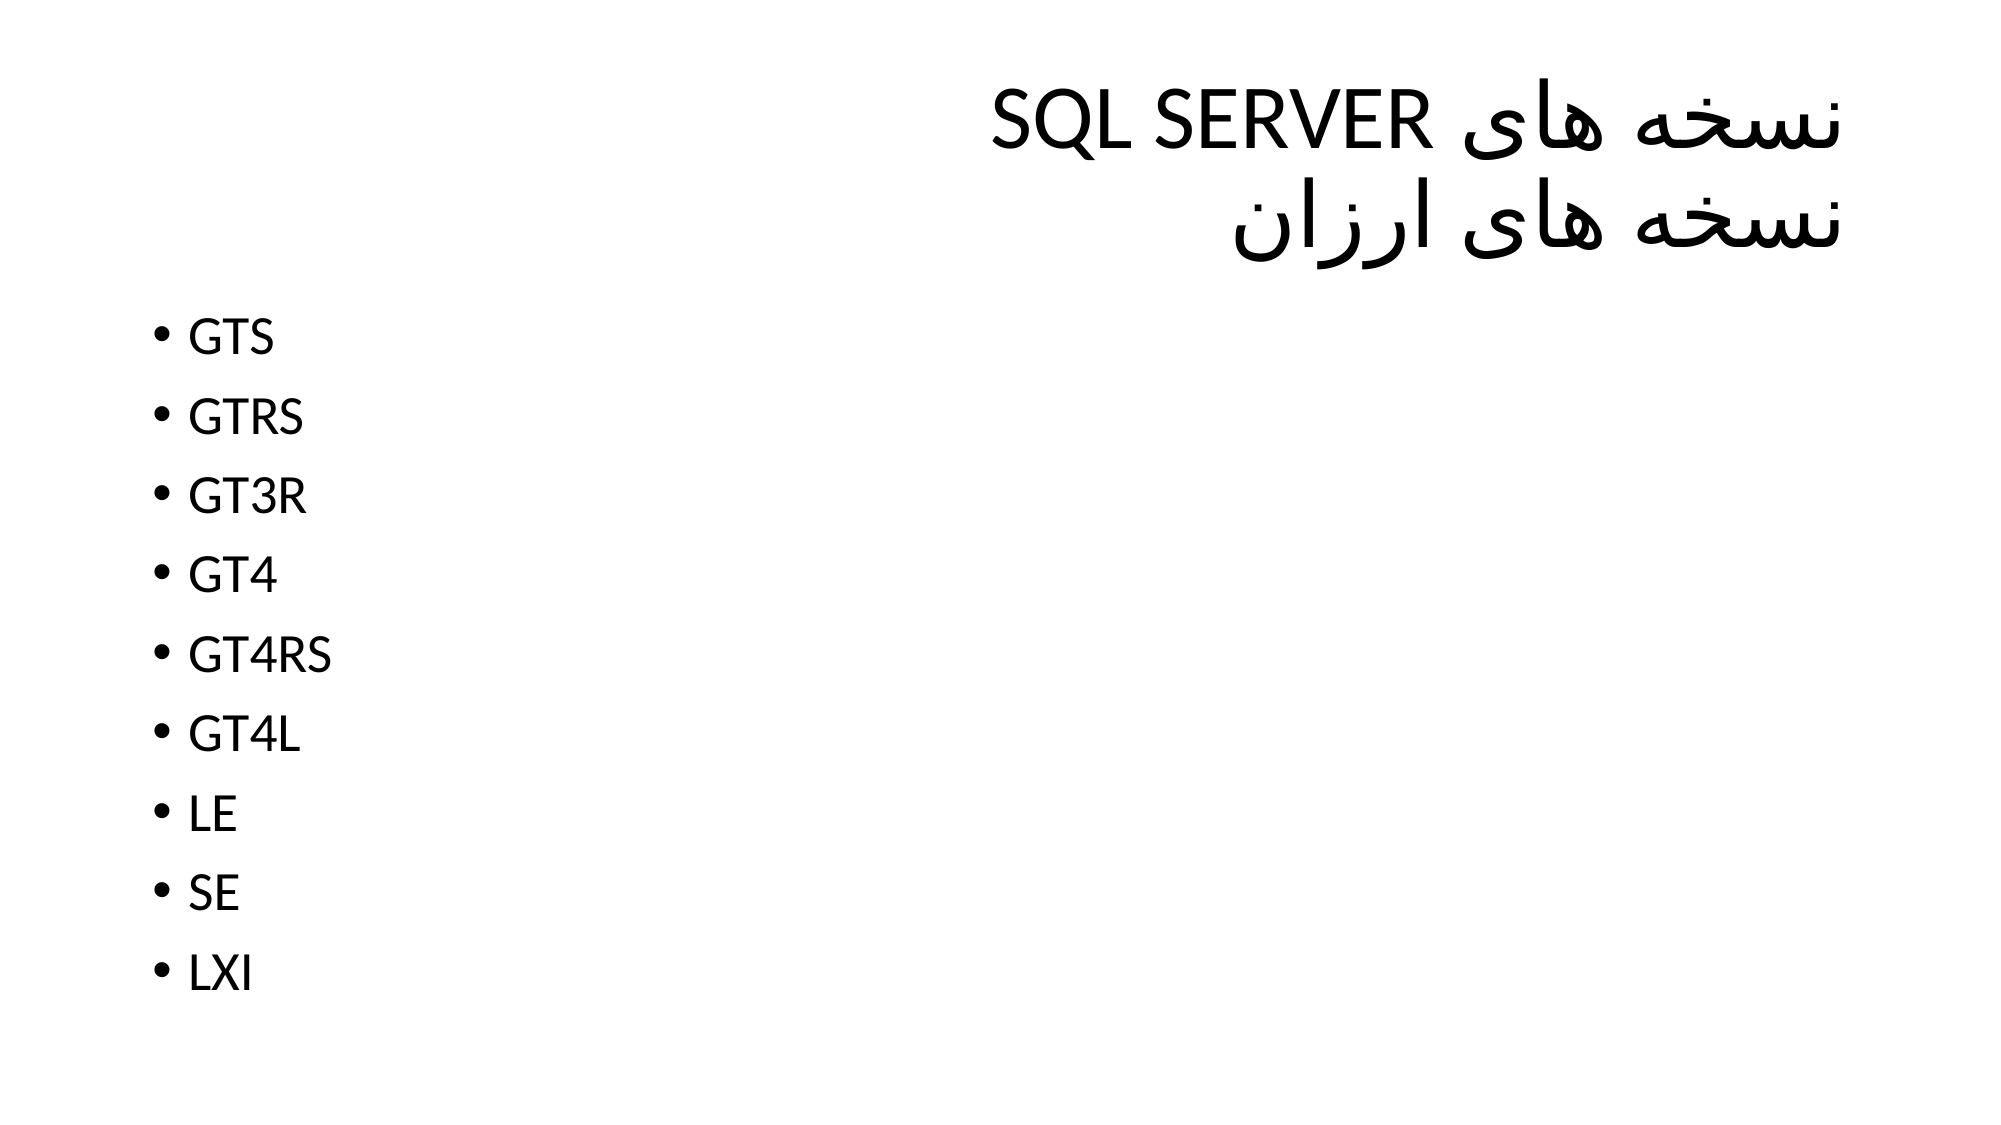

# نسخه های SQL SERVER نسخه های ارزان
GTS
GTRS
GT3R
GT4
GT4RS
GT4L
LE
SE
LXI